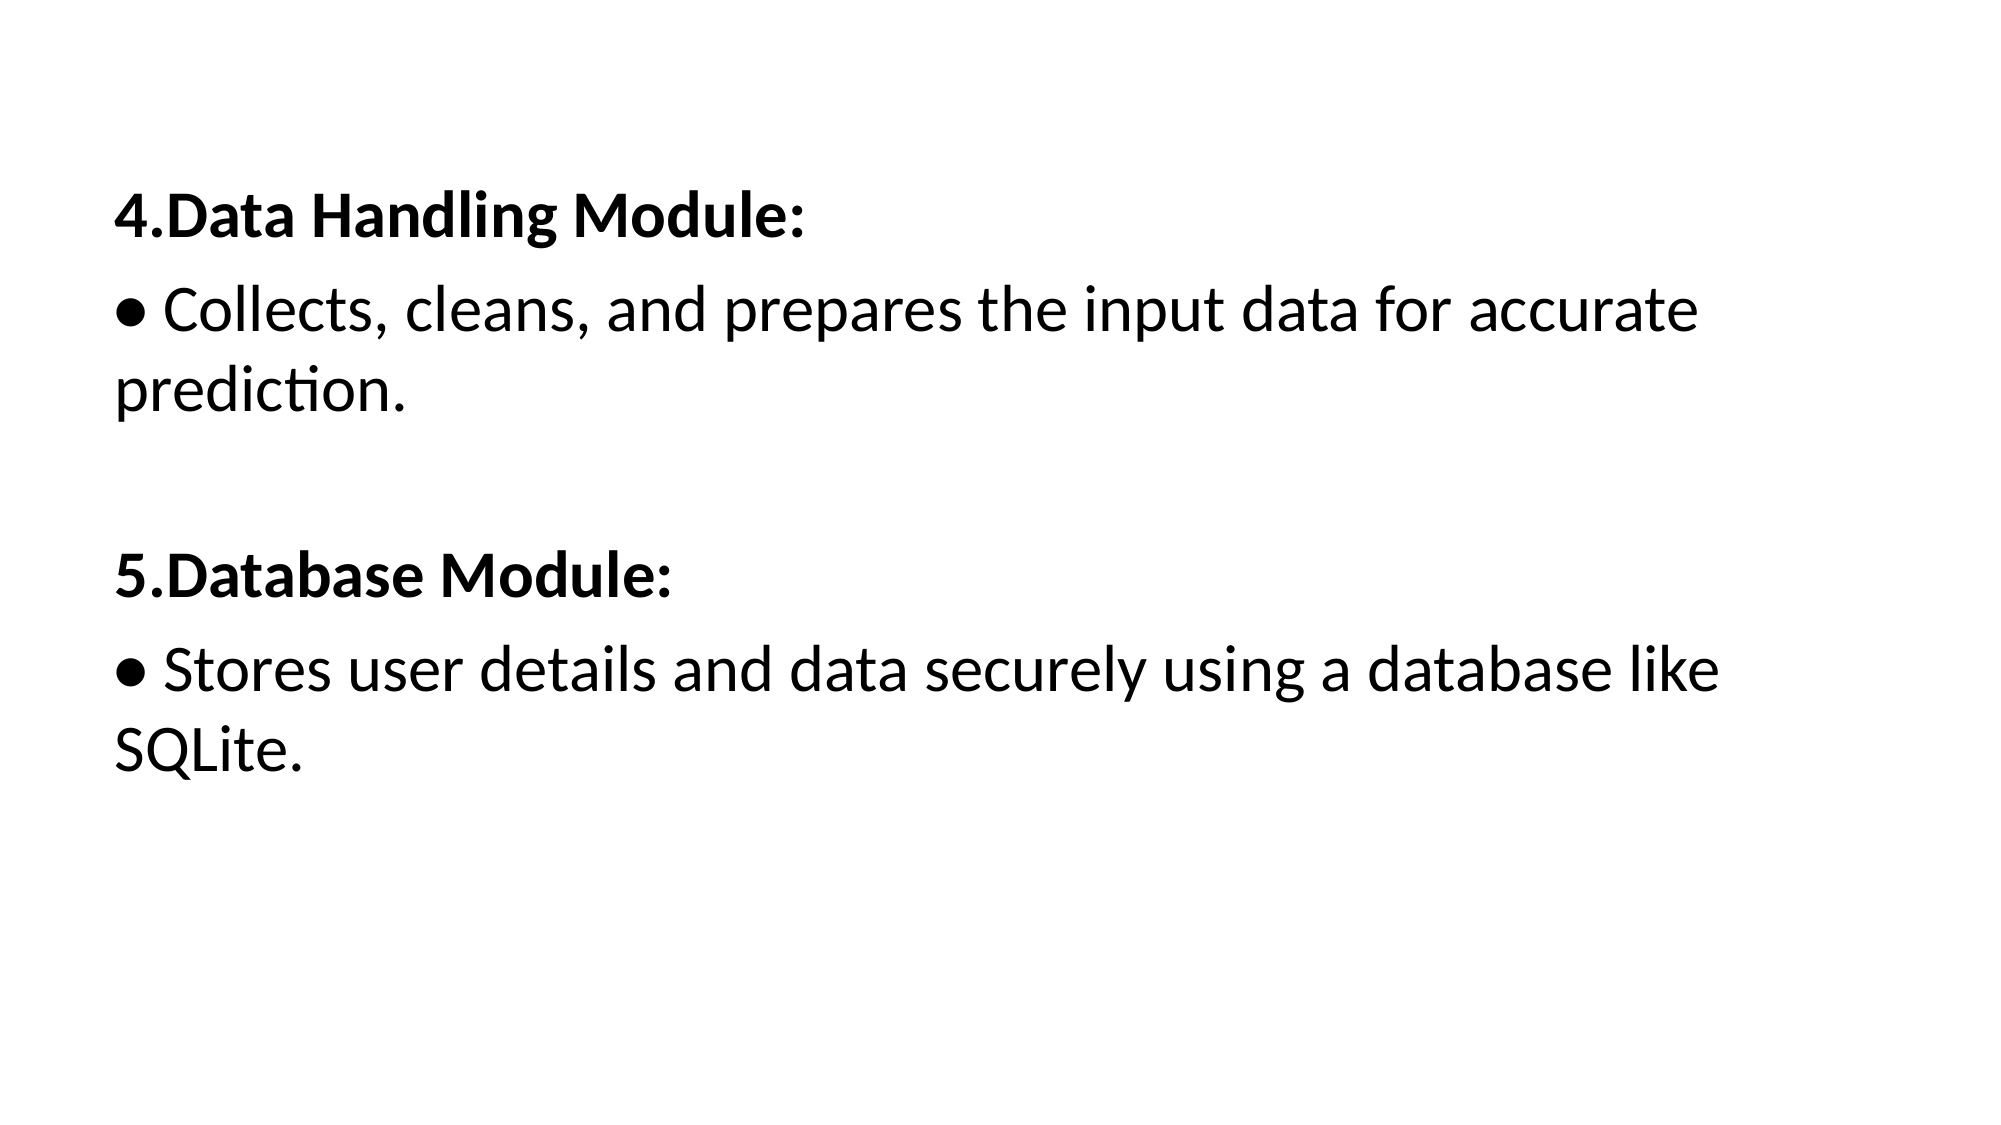

4.Data Handling Module:
• Collects, cleans, and prepares the input data for accurate prediction.

5.Database Module:
• Stores user details and data securely using a database like SQLite.